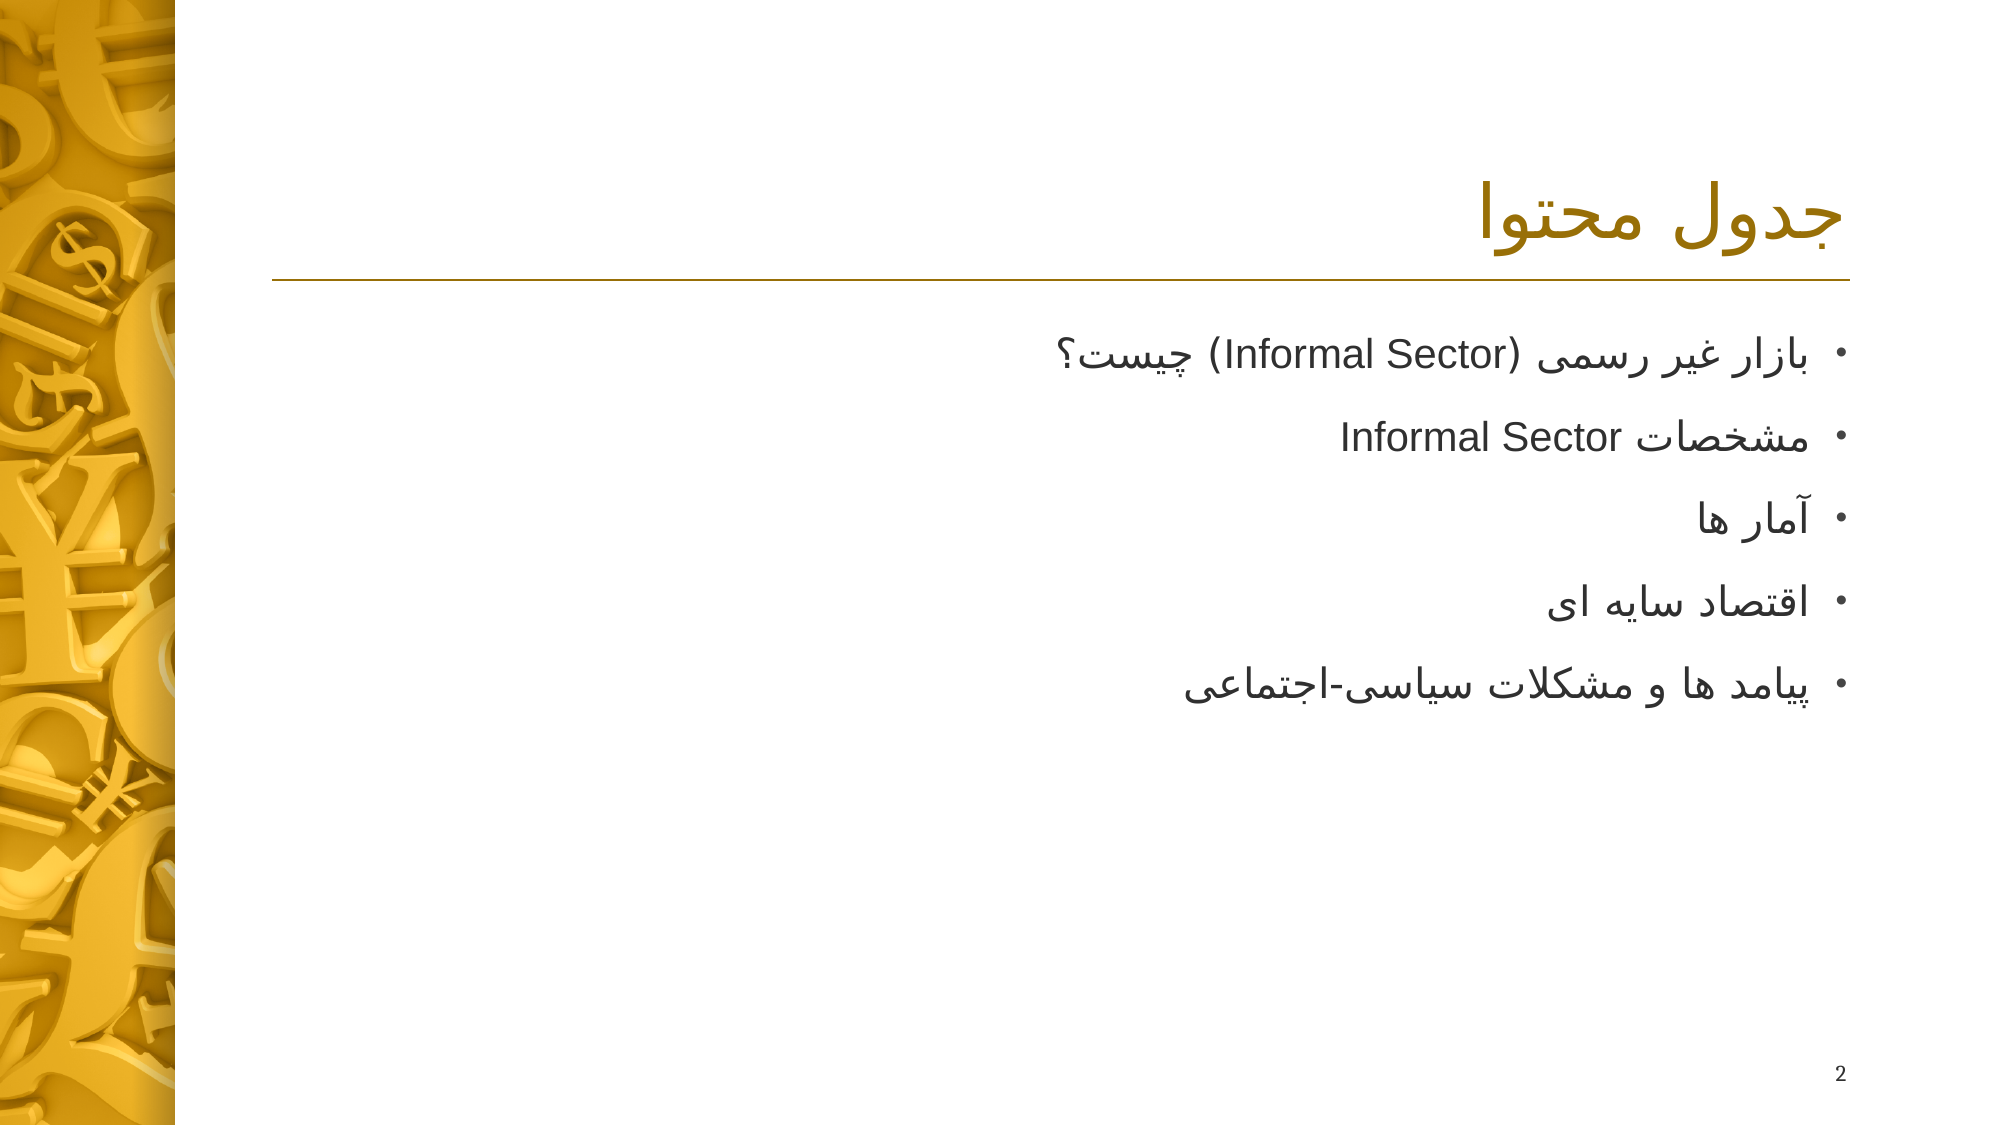

# جدول محتوا
بازار غیر رسمی (Informal Sector) چیست؟
مشخصات Informal Sector
آمار ها
اقتصاد سایه ای
پیامد ها و مشکلات سیاسی-اجتماعی
2